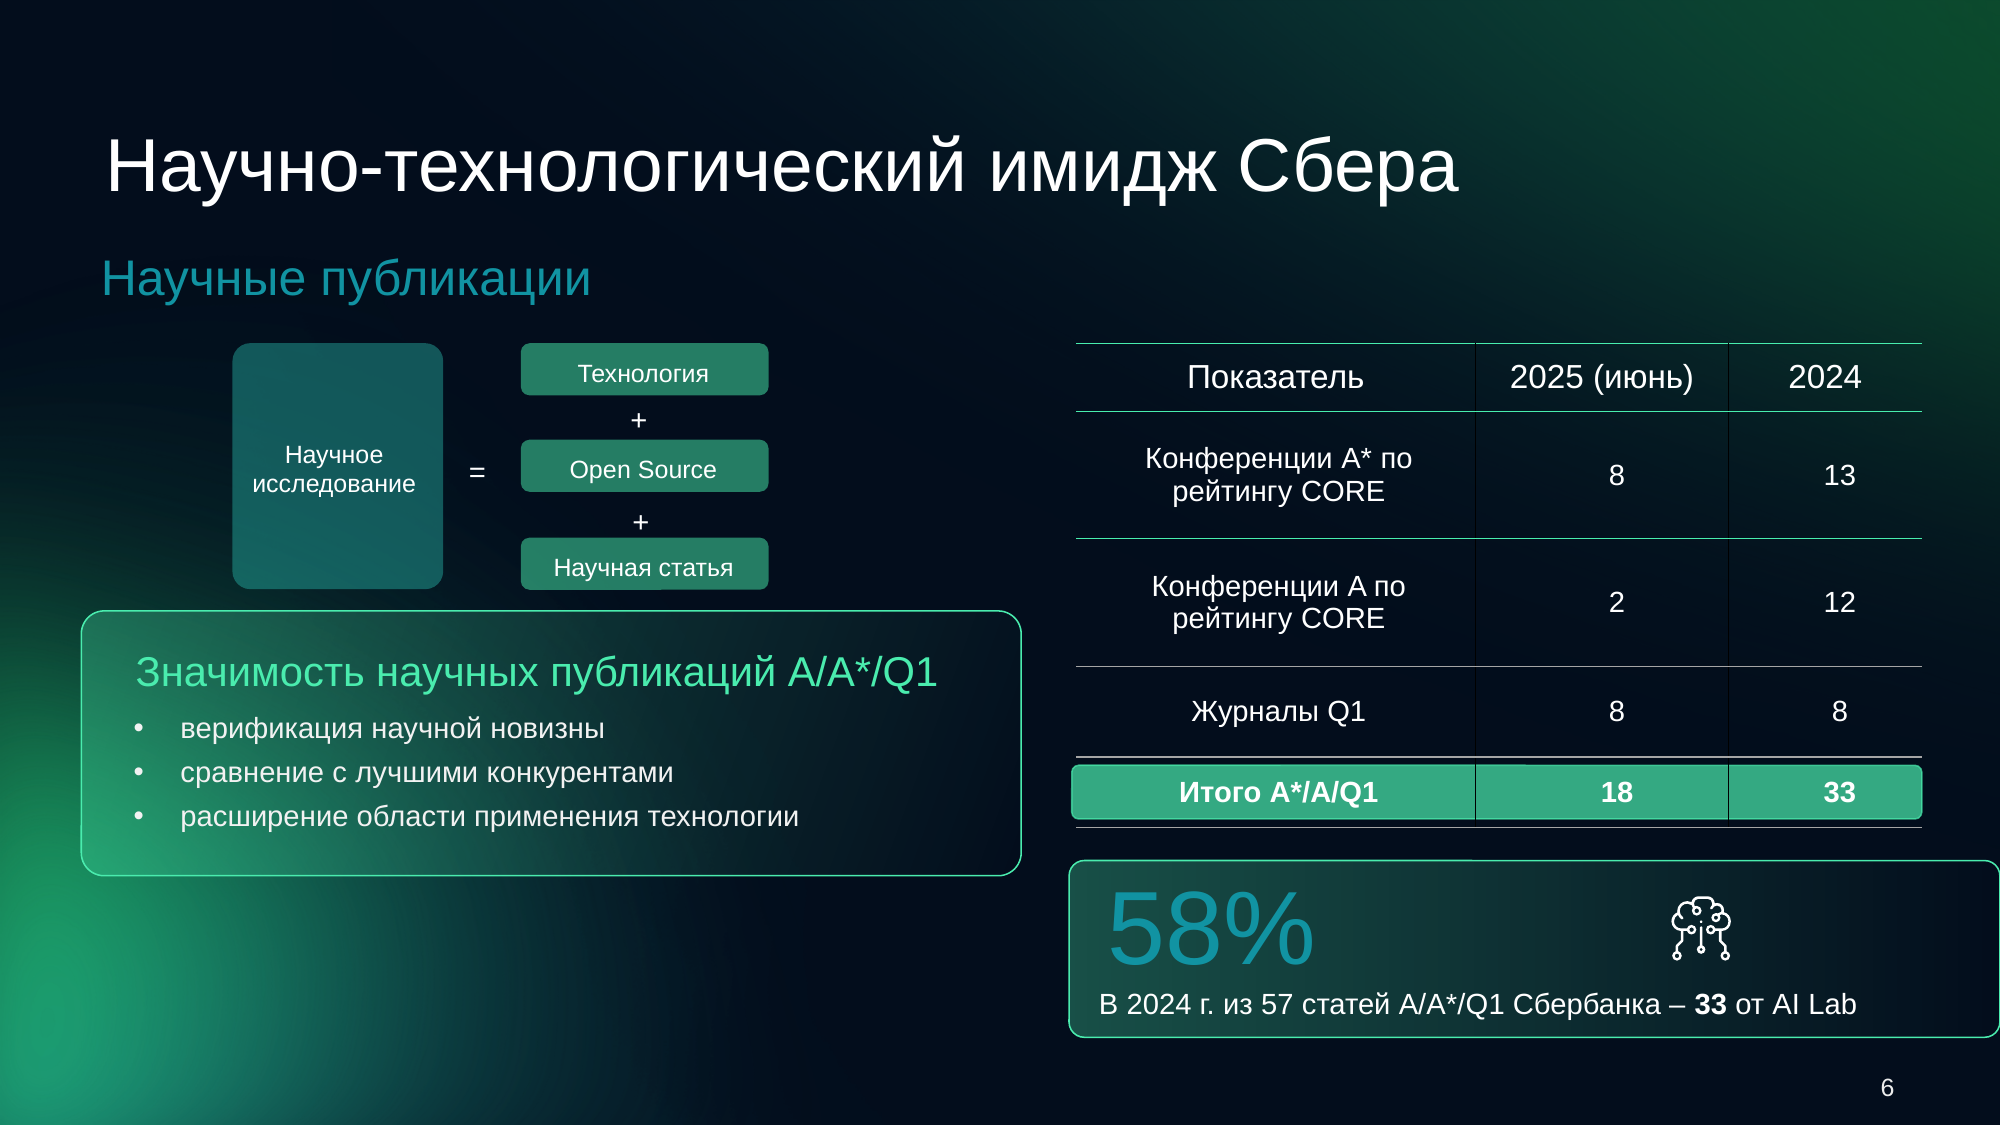

# Научно-технологический имидж Сбера
Научные публикации

| Показатель | 2025 (июнь) | 2024 |
| --- | --- | --- |
| Конференции A\* по рейтингу CORE | 8 | 13 |
| Конференции A по рейтингу CORE | 2 | 12 |
| Журналы Q1 | 8 | 8 |
| Итого A\*/A/Q1 | 18 | 33 |
Технология
+
Научное исследование

Open Source
=
+

Научная статья

Значимость научных публикаций A/A*/Q1
верификация научной новизны
сравнение с лучшими конкурентами
расширение области применения технологии

58%

В 2024 г. из 57 статей A/A*/Q1 Сбербанка – 33 от AI Lab
6